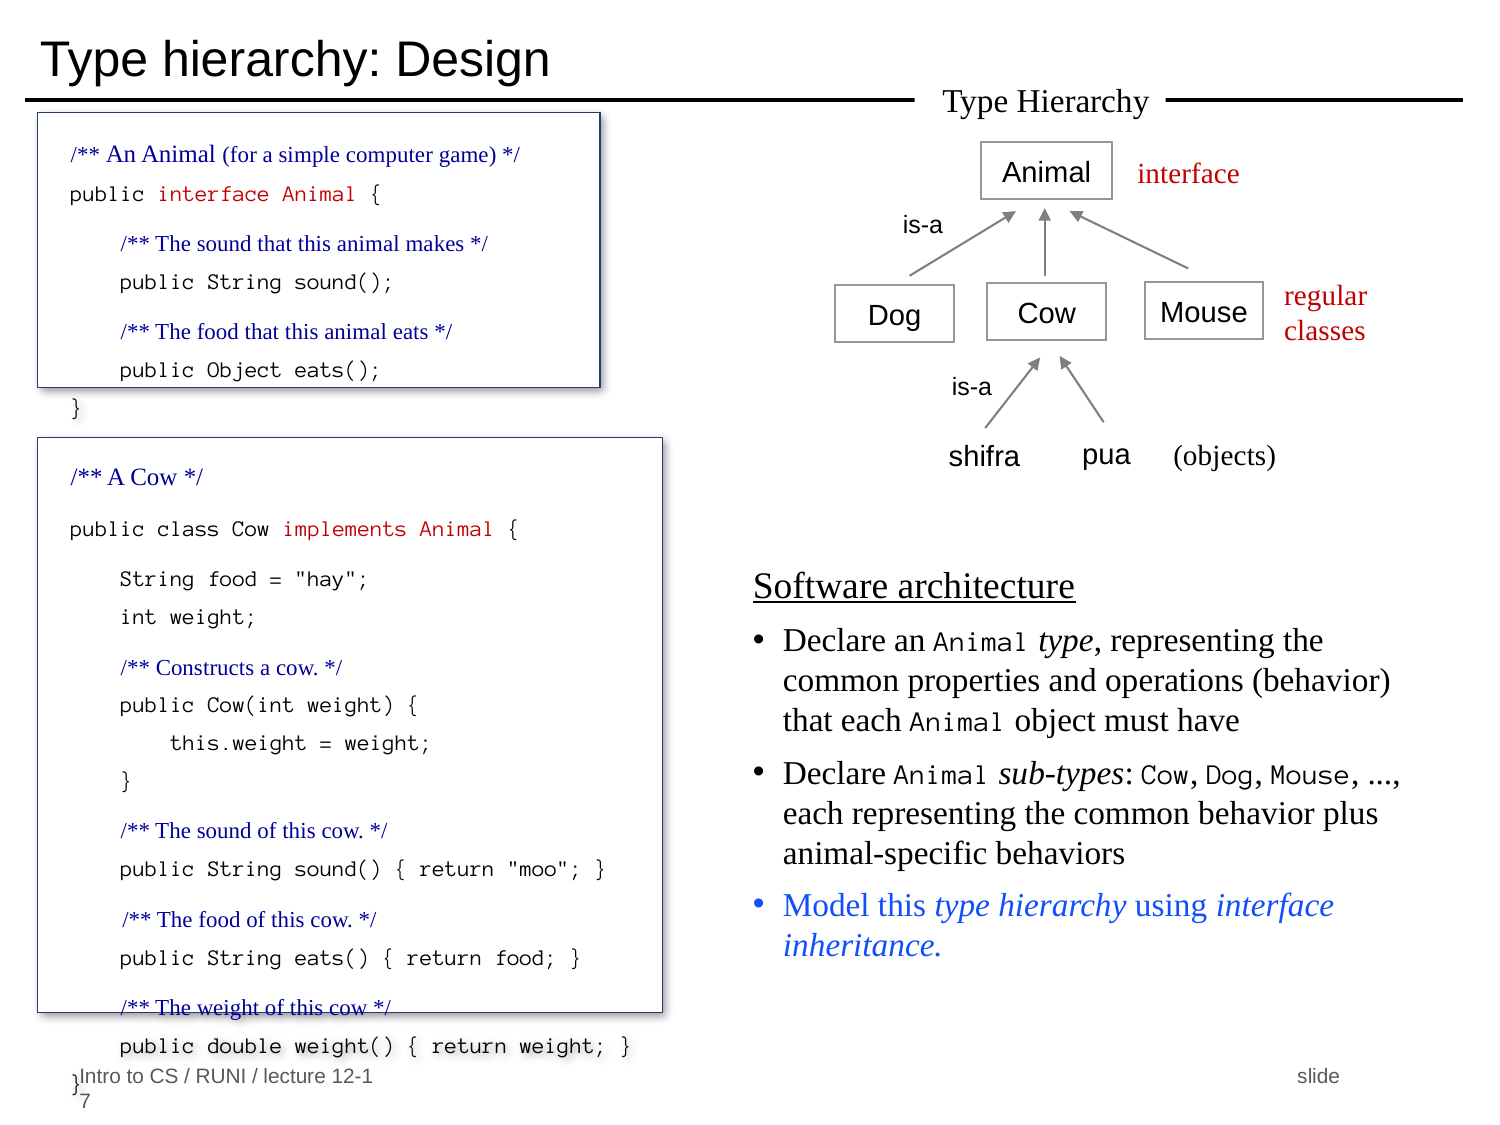

# Type hierarchy: Design
Type Hierarchy
Animal
interface
is-a
Mouse
regular classes
Cow
Dog
is-a
(objects)
pua
shifra
/** An Animal (for a simple computer game) */
public interface Animal {
    /** The sound that this animal makes */
    public String sound();
    /** The food that this animal eats */
    public Object eats();
}
/** A Cow */
public class Cow implements Animal {
    String food = "hay";
    int weight;
    /** Constructs a cow. */
    public Cow(int weight) {
        this.weight = weight;
    }
    /** The sound of this cow. */
    public String sound() { return "moo"; }
         /** The food of this cow. */
    public String eats() { return food; }
    /** The weight of this cow */
    public double weight() { return weight; }
}
Software architecture
Declare an Animal type, representing the common properties and operations (behavior) that each Animal object must have
Declare Animal sub-types: Cow, Dog, Mouse, ..., each representing the common behavior plus animal-specific behaviors
Model this type hierarchy using interface inheritance.